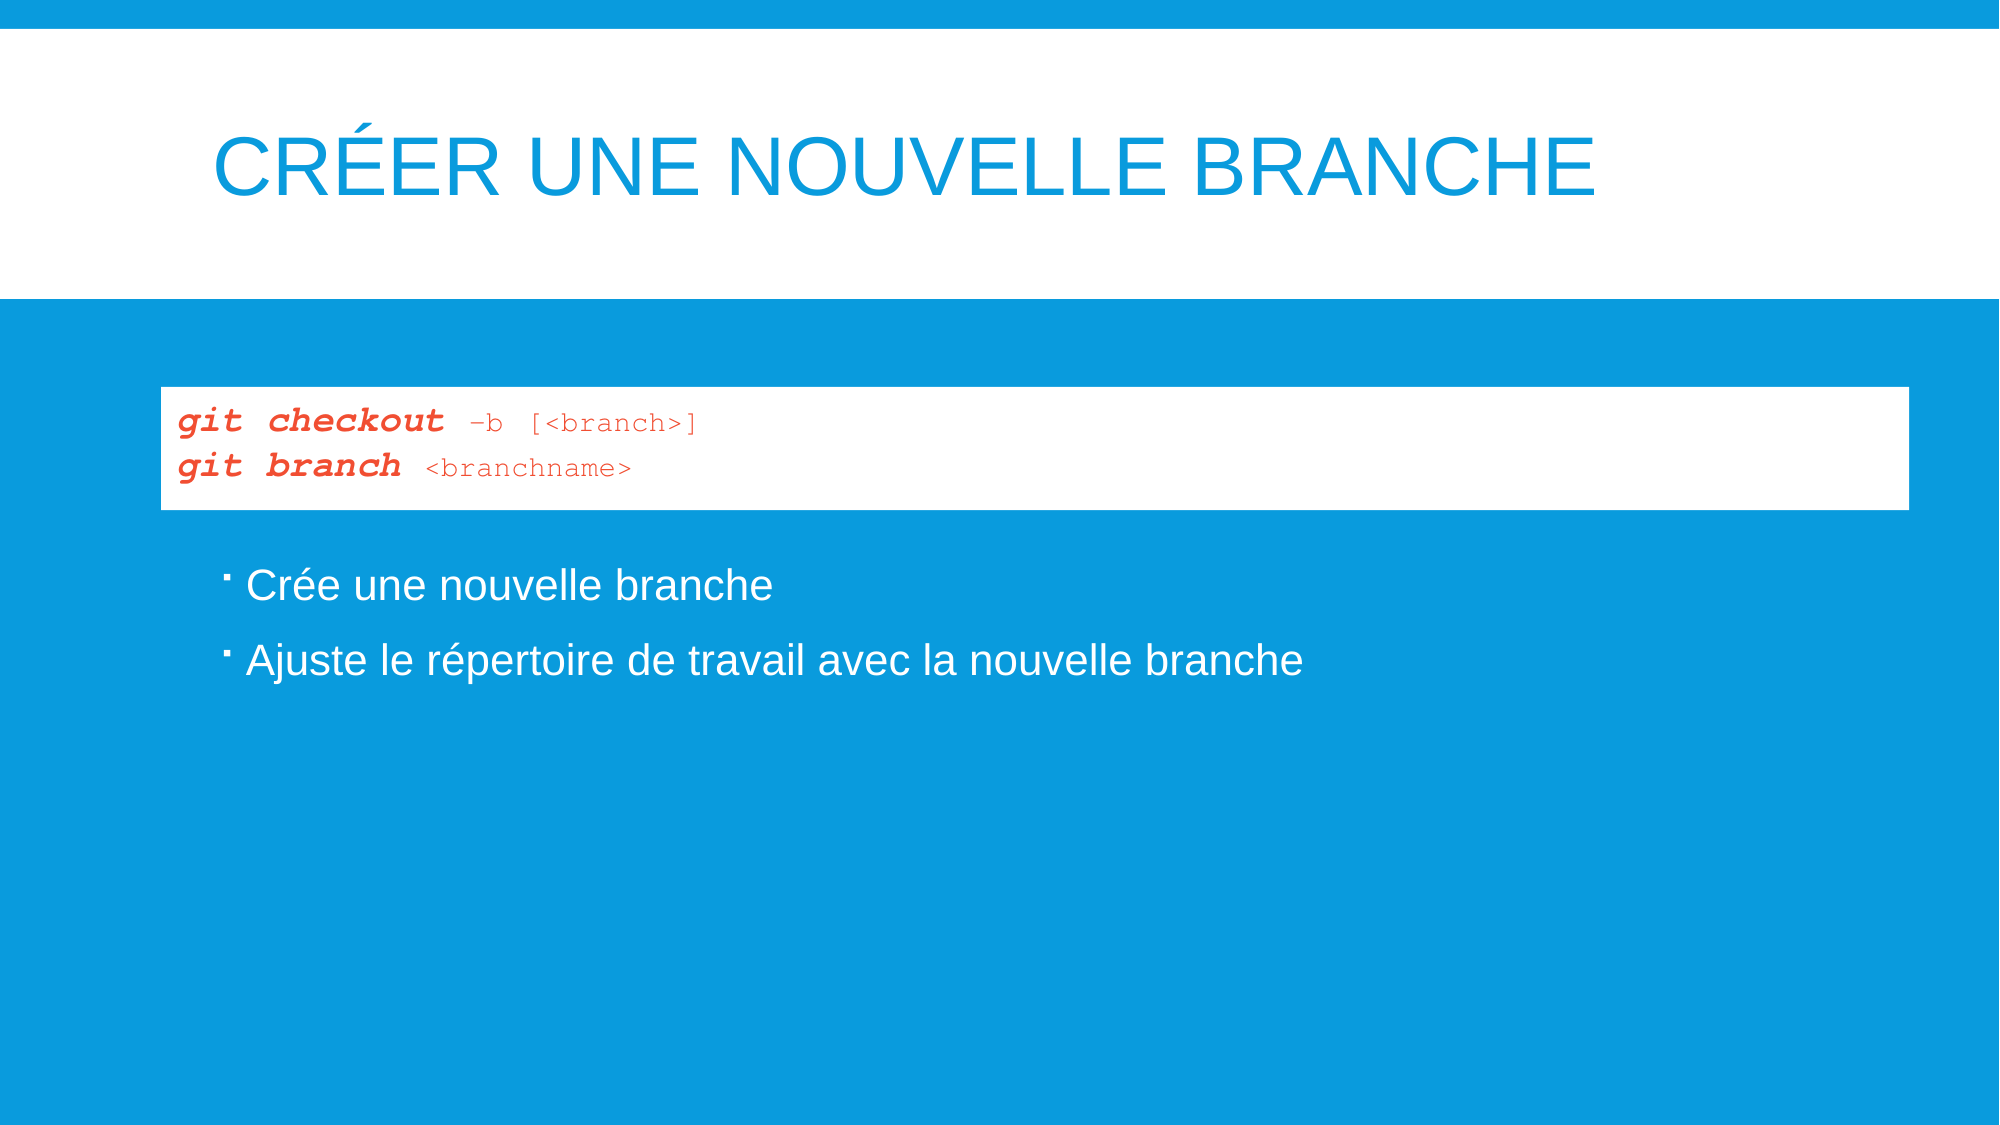

# Créer une nouvelle branche
git checkout –b [<branch>]
git branch <branchname>
Crée une nouvelle branche
Ajuste le répertoire de travail avec la nouvelle branche